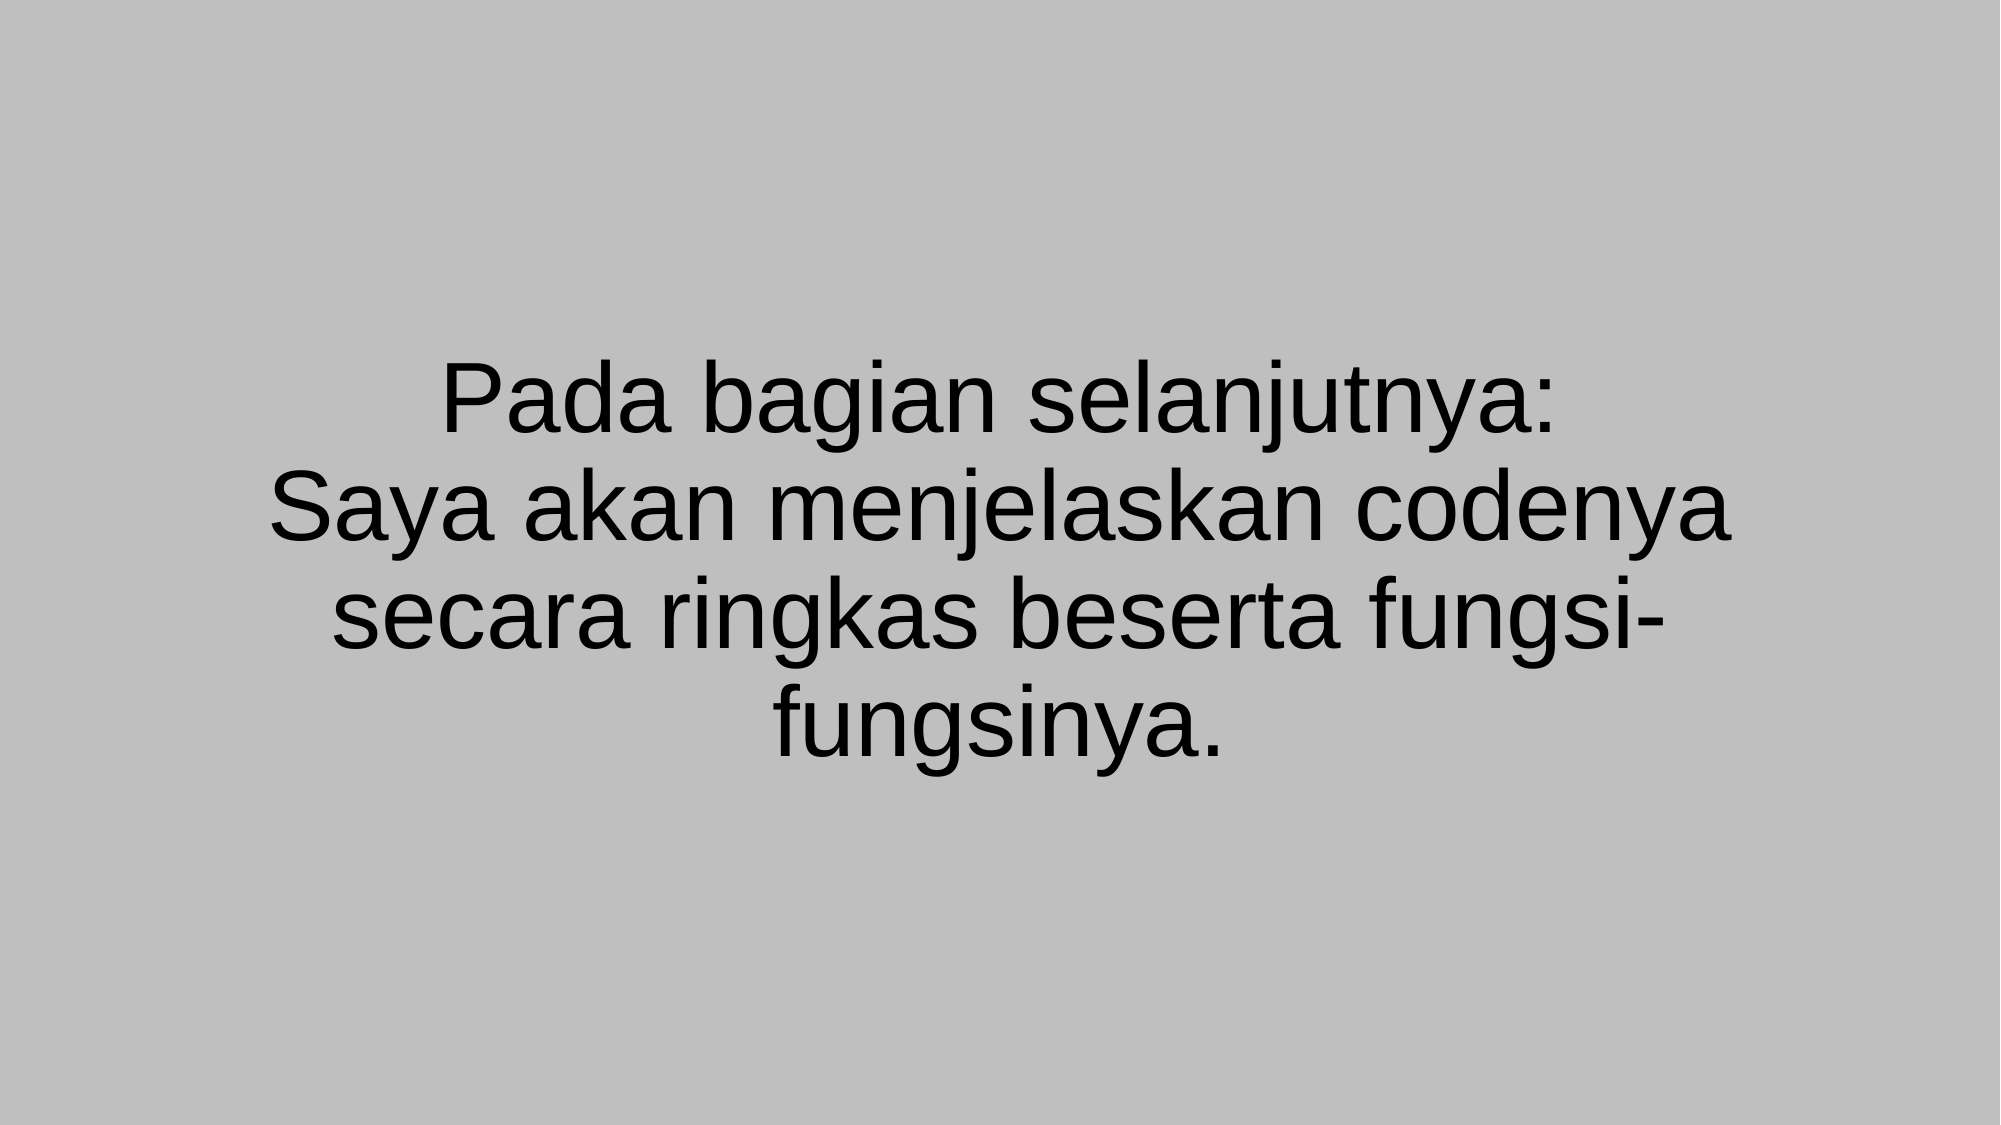

# Pada bagian selanjutnya: Saya akan menjelaskan codenya secara ringkas beserta fungsi-fungsinya.